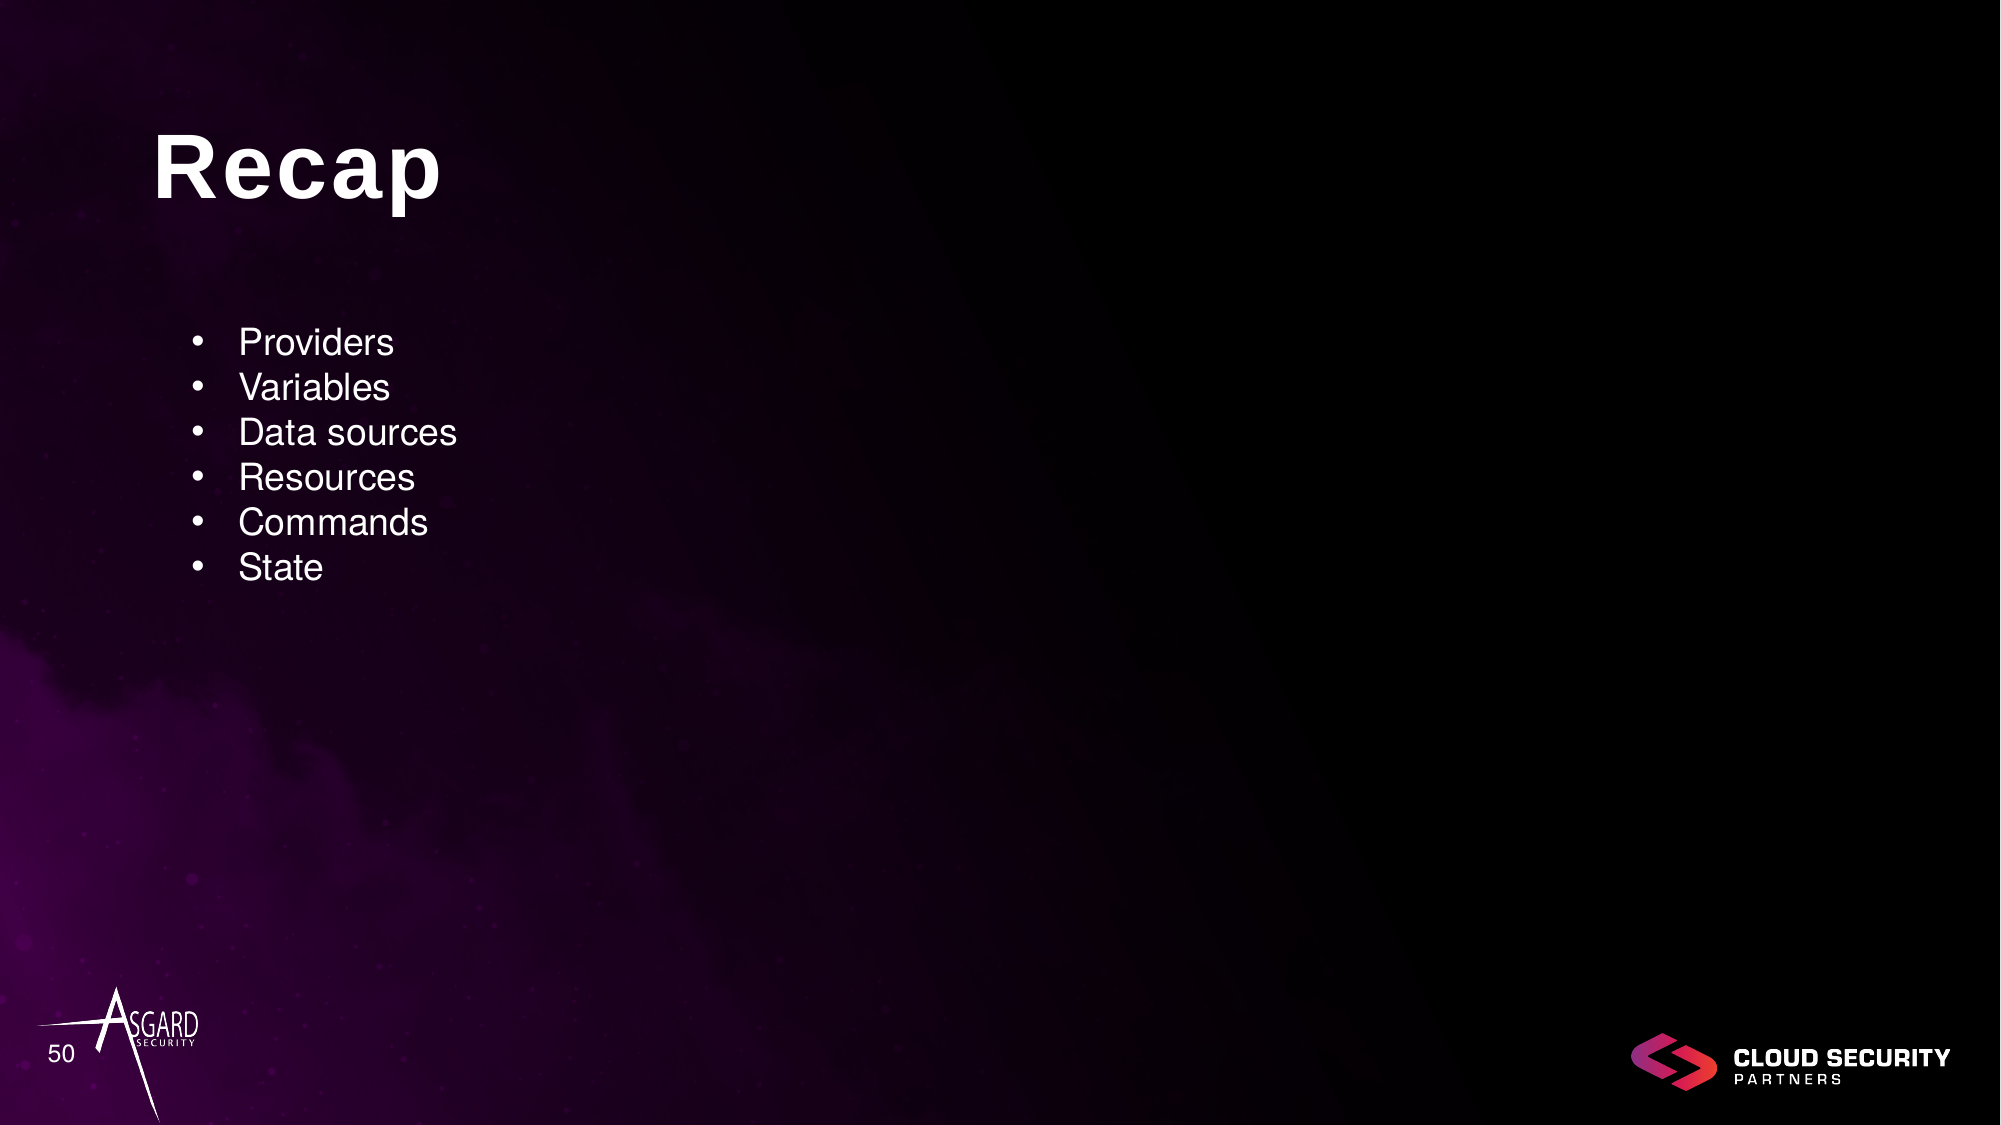

# Recap
Providers
Variables
Data sources
Resources
Commands
State